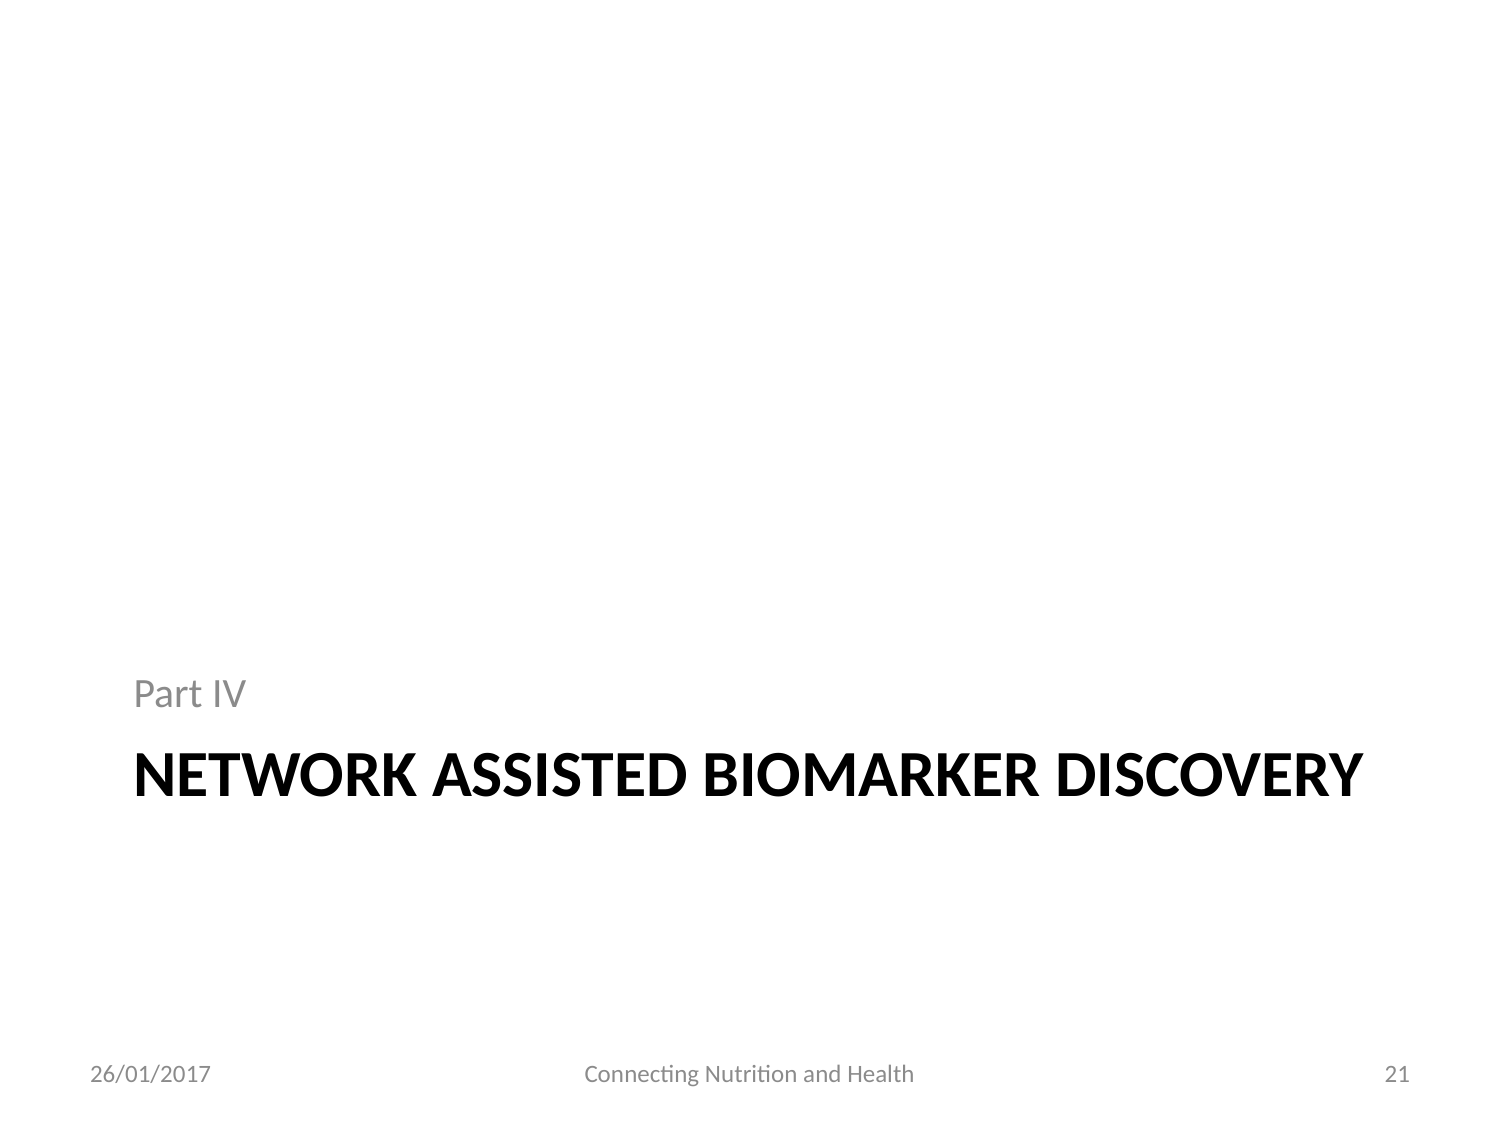

Part IV
# NETWORK ASSISTED BIOMARKER DISCOVERY
26/01/2017
Connecting Nutrition and Health
21